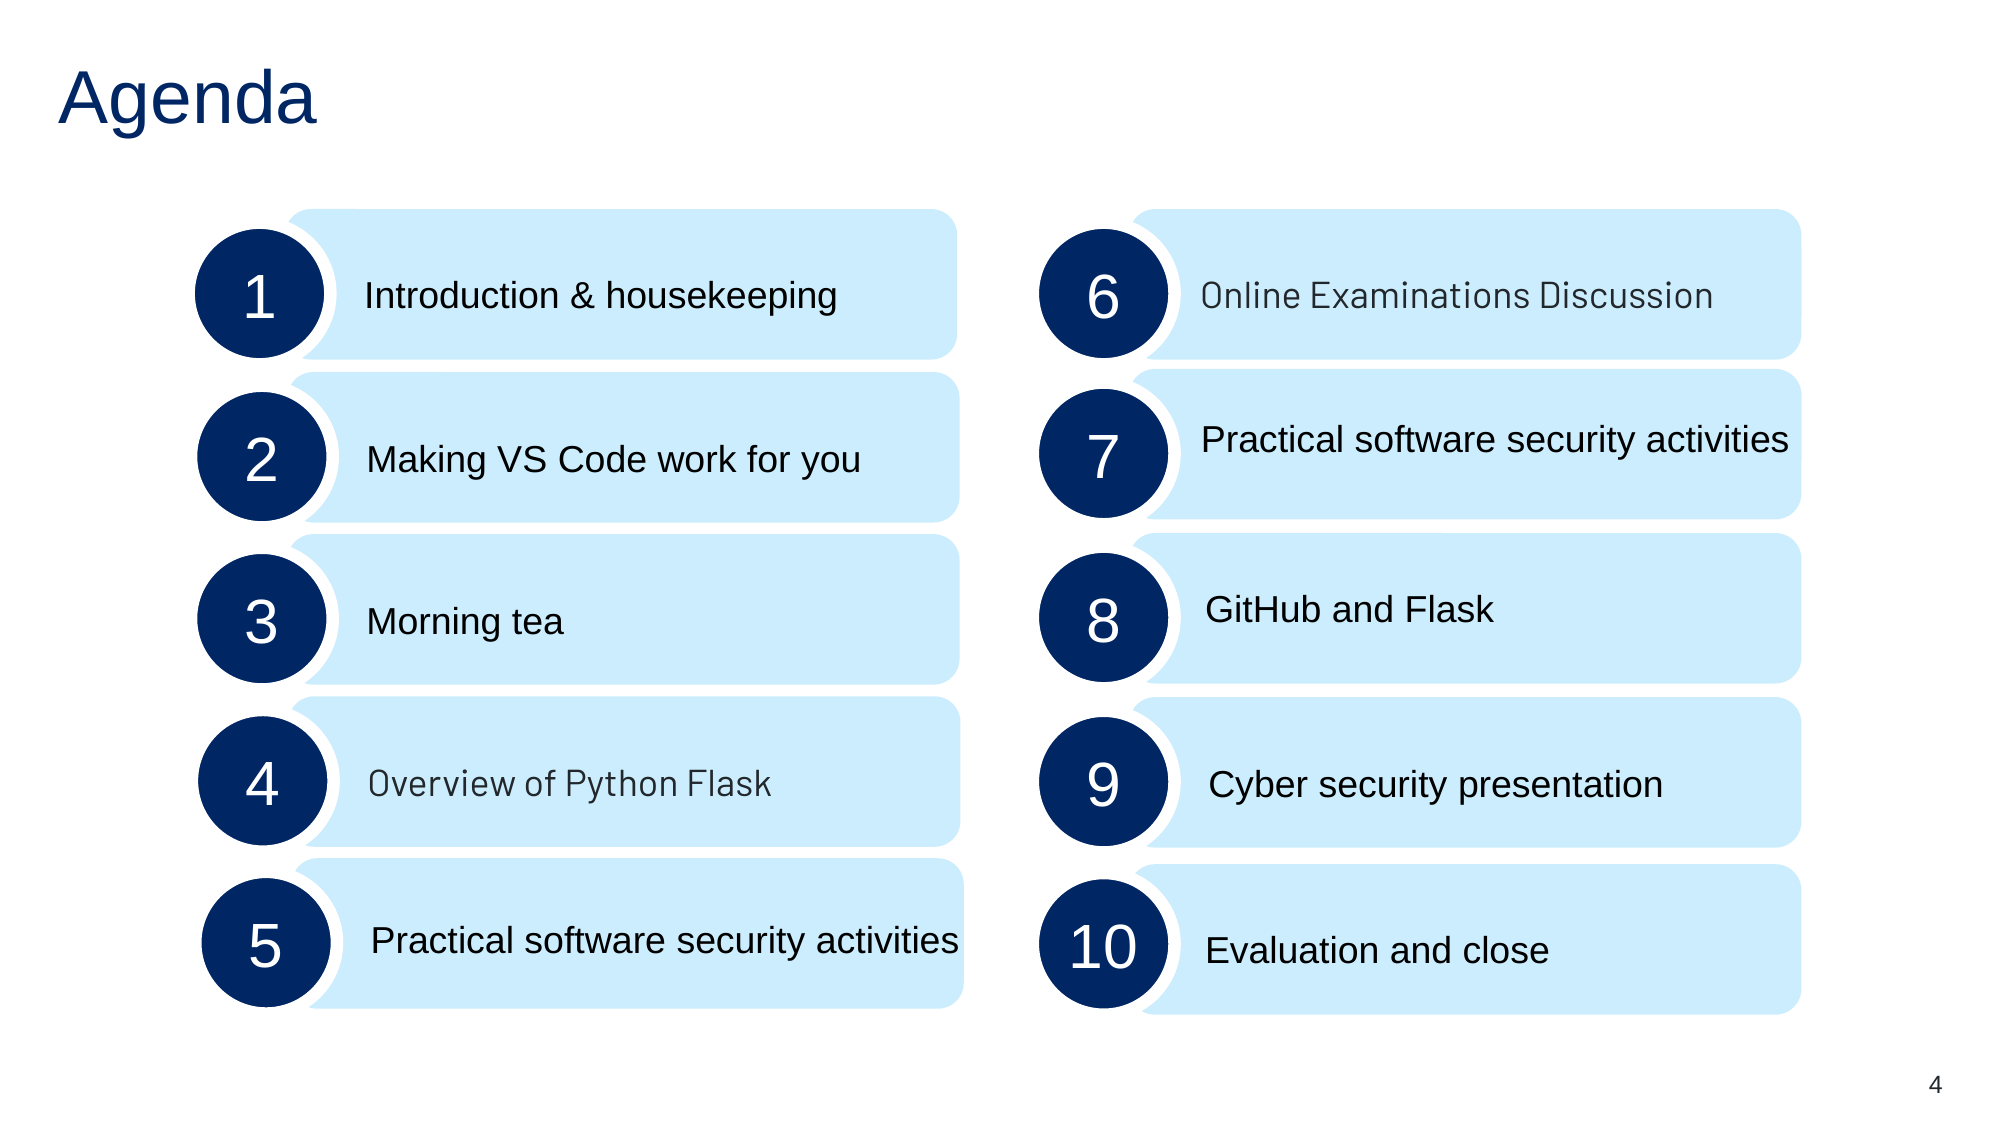

# Agenda

1
6
Introduction & housekeeping
Online Examinations Discussion

7
2
Practical software security activities
Making VS Code work for you

8
3
Morning tea
GitHub and Flask

4
9
Overview of Python Flask
Cyber security presentation

5
10
Practical software security activities
Evaluation and close
4